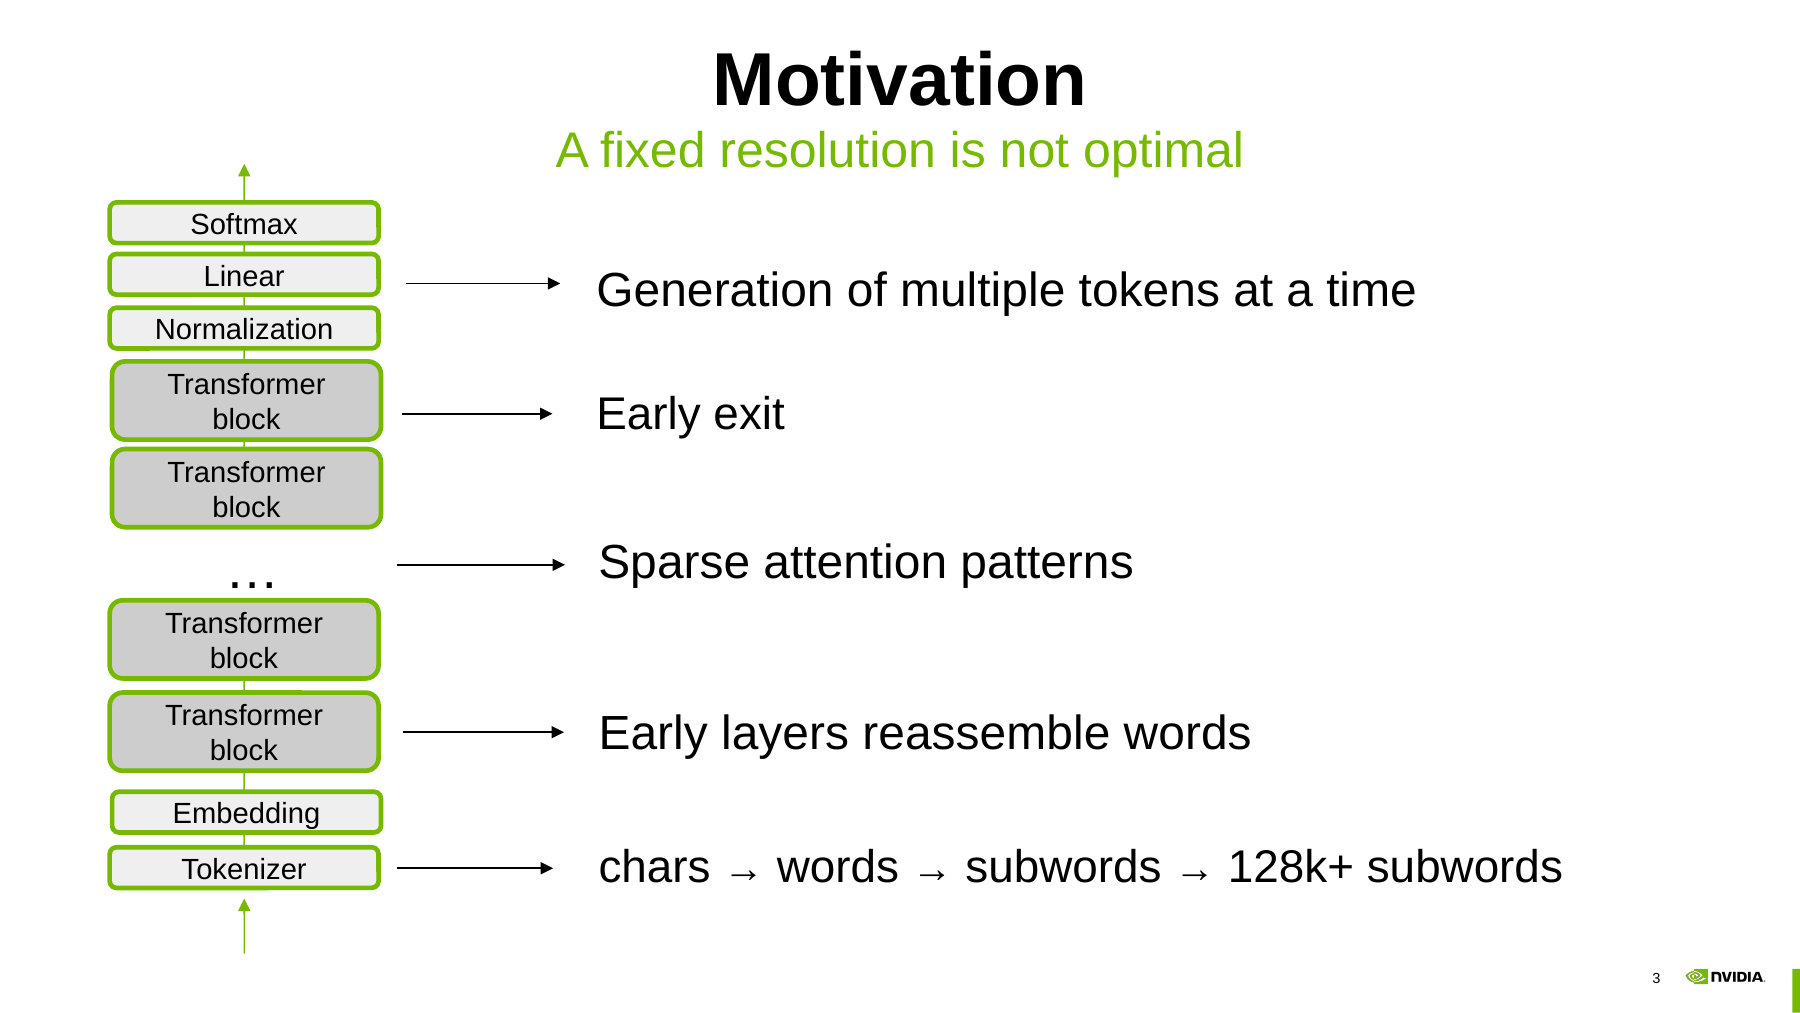

# Motivation
A fixed resolution is not optimal
Softmax
Linear
Normalization
Transformer block
Transformer block
…
Transformer block
Transformer block
Embedding
Tokenizer
Generation of multiple tokens at a time
Early exit
Sparse attention patterns
Early layers reassemble words
chars → words → subwords → 128k+ subwords